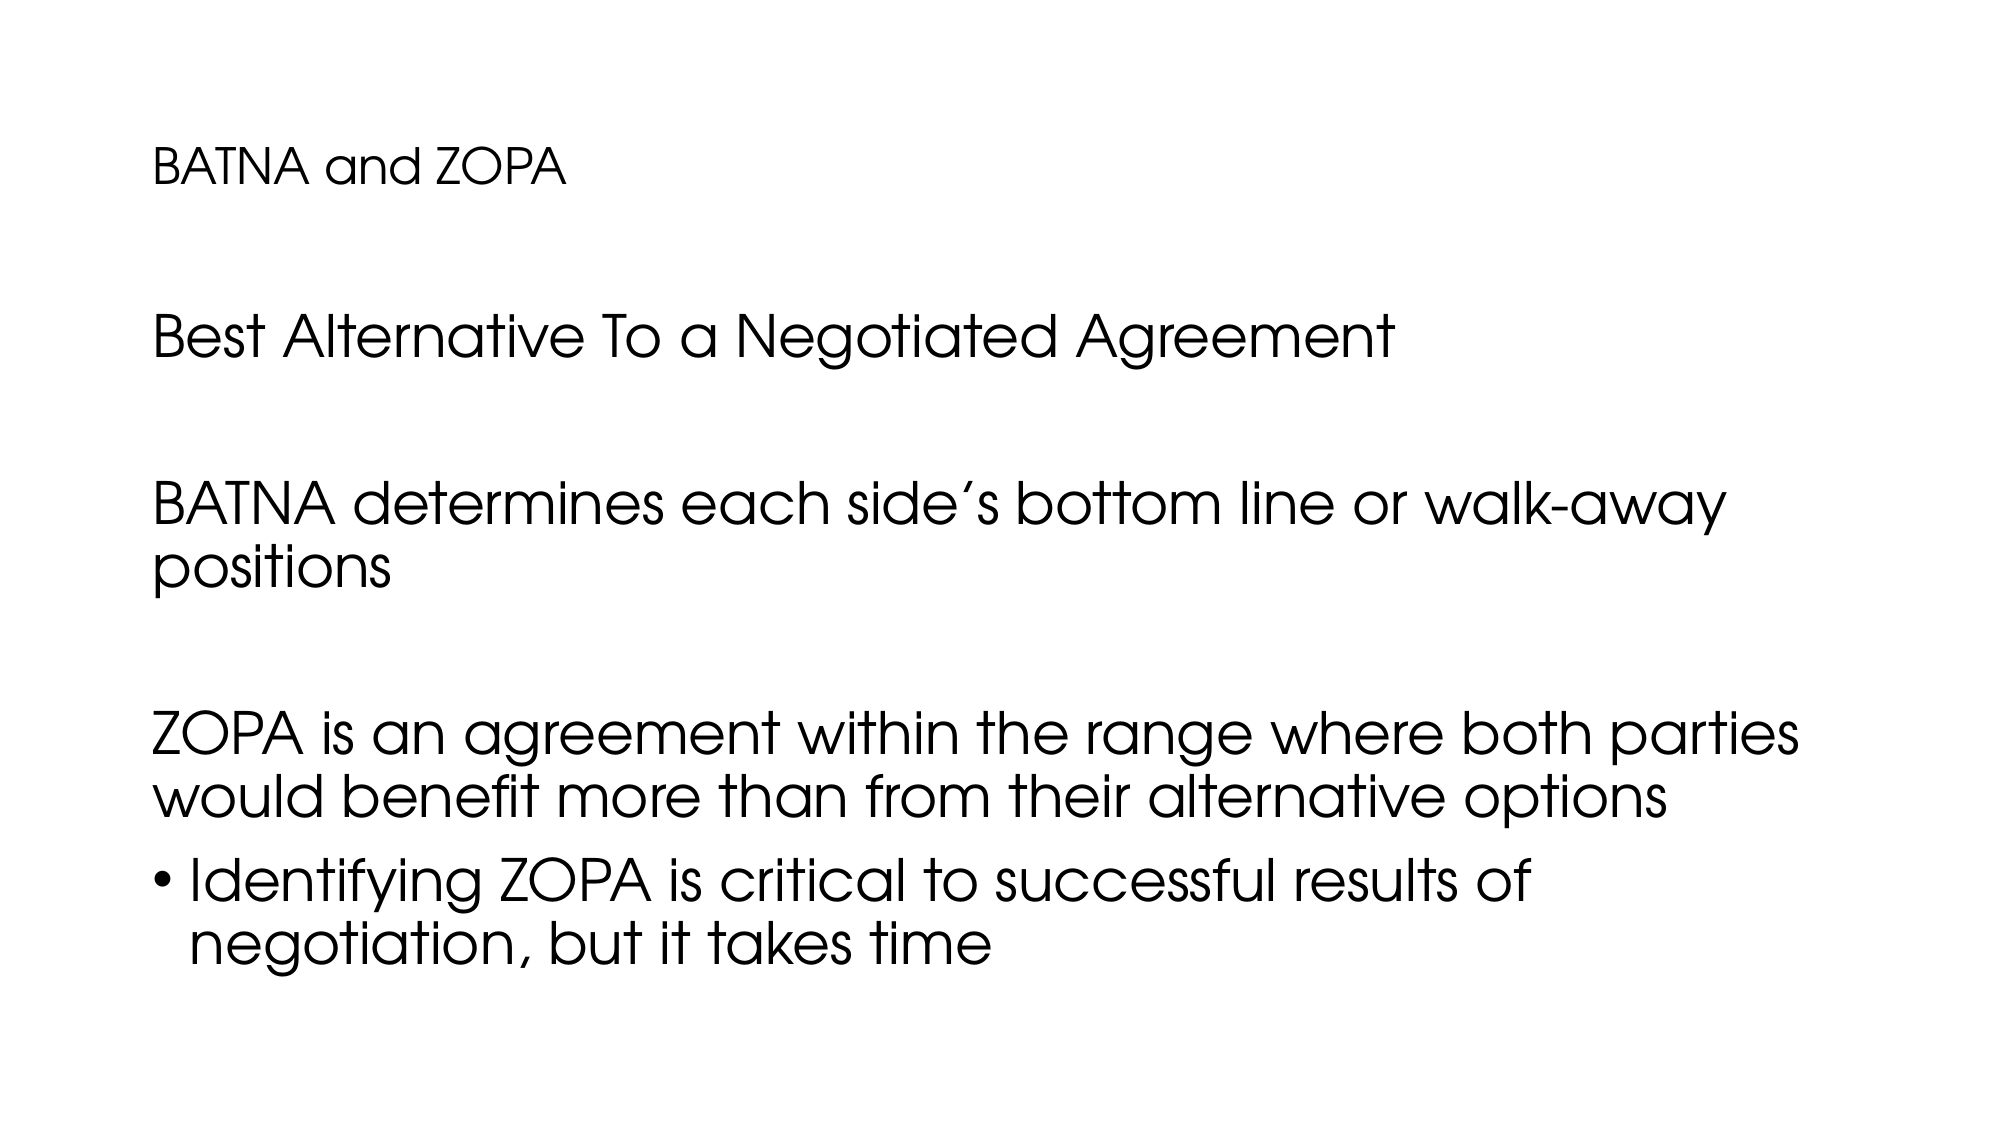

# BATNA and ZOPA
Best Alternative To a Negotiated Agreement

BATNA determines each side’s bottom line or walk-away positions

ZOPA is an agreement within the range where both parties would benefit more than from their alternative options
Identifying ZOPA is critical to successful results of negotiation, but it takes time